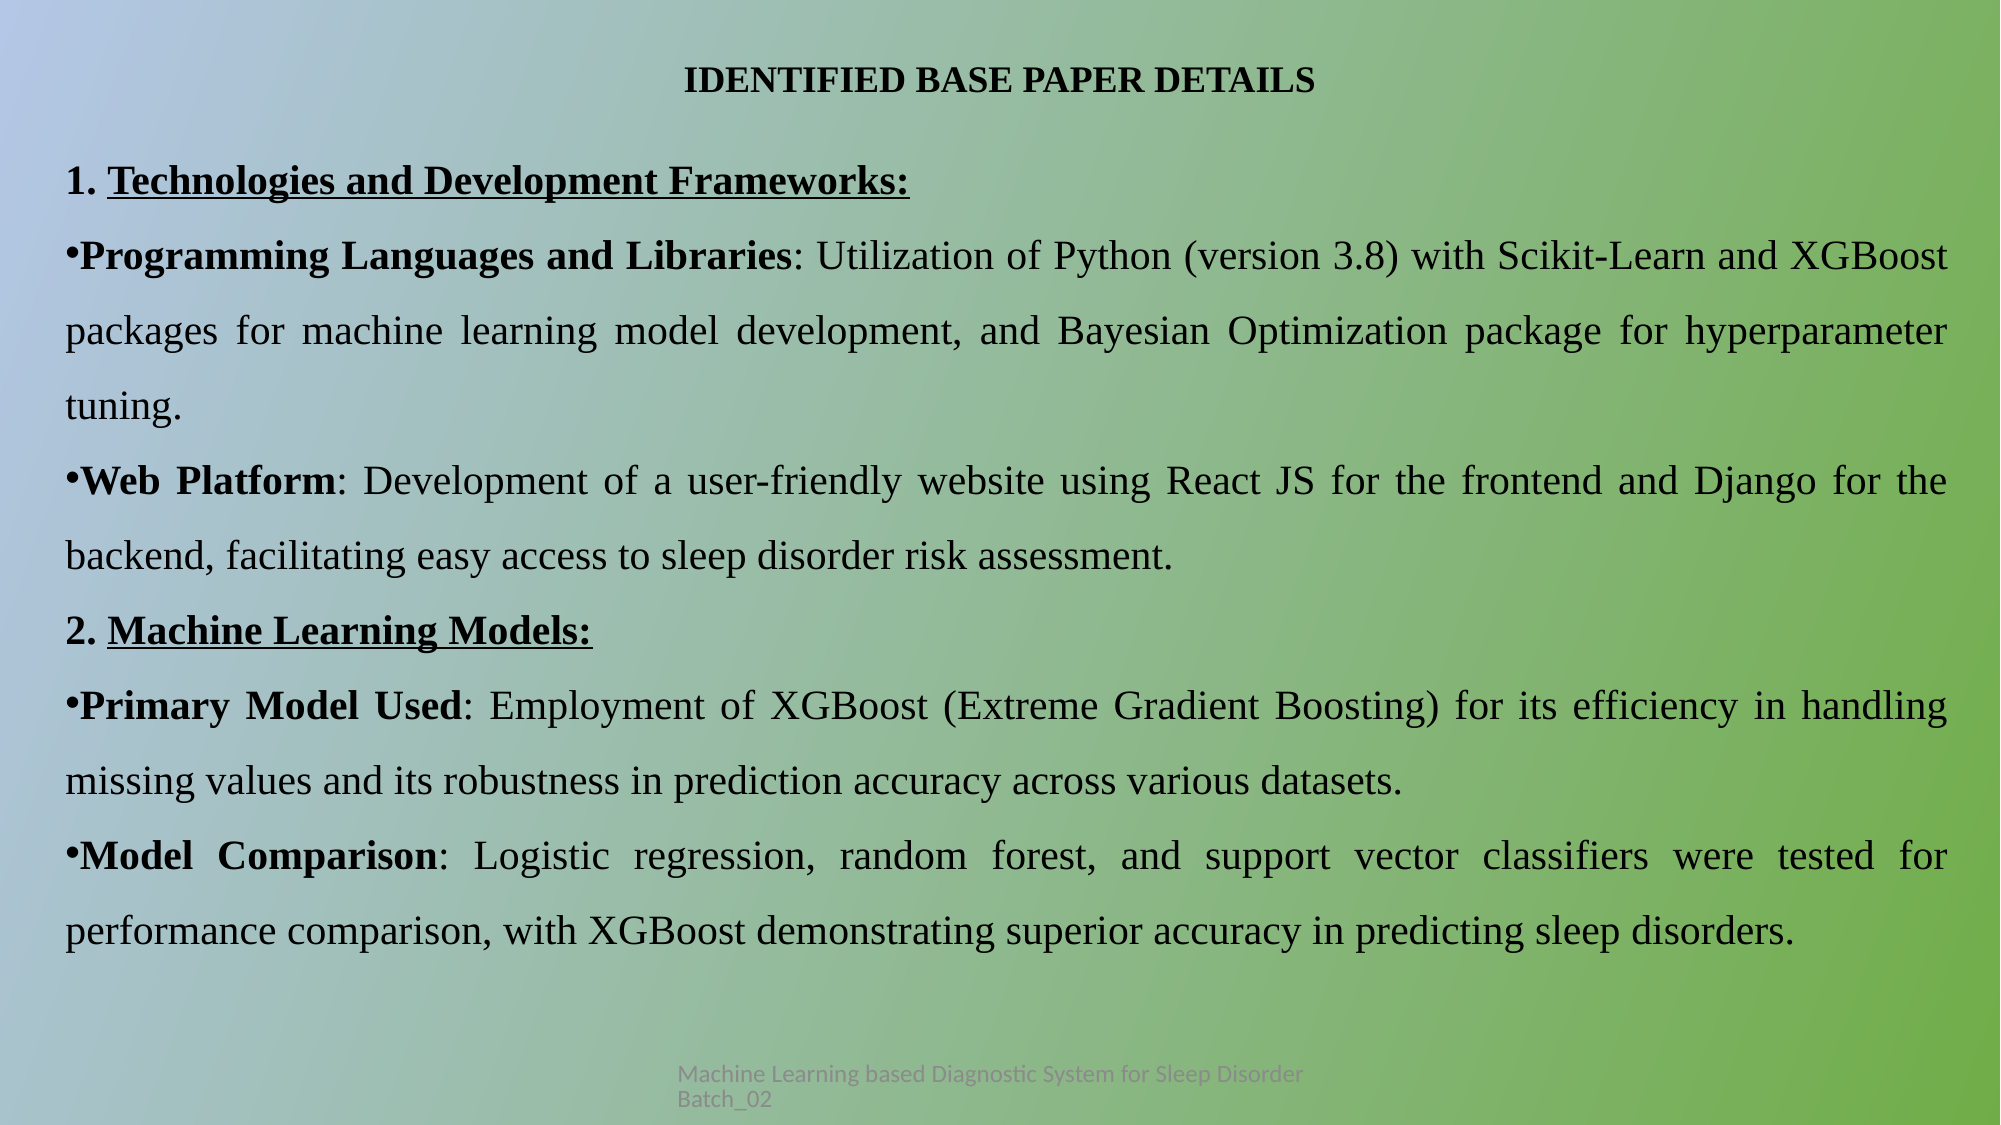

IDENTIFIED BASE PAPER DETAILS
1. Technologies and Development Frameworks:
Programming Languages and Libraries: Utilization of Python (version 3.8) with Scikit-Learn and XGBoost packages for machine learning model development, and Bayesian Optimization package for hyperparameter tuning.
Web Platform: Development of a user-friendly website using React JS for the frontend and Django for the backend, facilitating easy access to sleep disorder risk assessment.
2. Machine Learning Models:
Primary Model Used: Employment of XGBoost (Extreme Gradient Boosting) for its efficiency in handling missing values and its robustness in prediction accuracy across various datasets.
Model Comparison: Logistic regression, random forest, and support vector classifiers were tested for performance comparison, with XGBoost demonstrating superior accuracy in predicting sleep disorders.

Machine Learning based Diagnostic System for Sleep Disorder  Batch_02